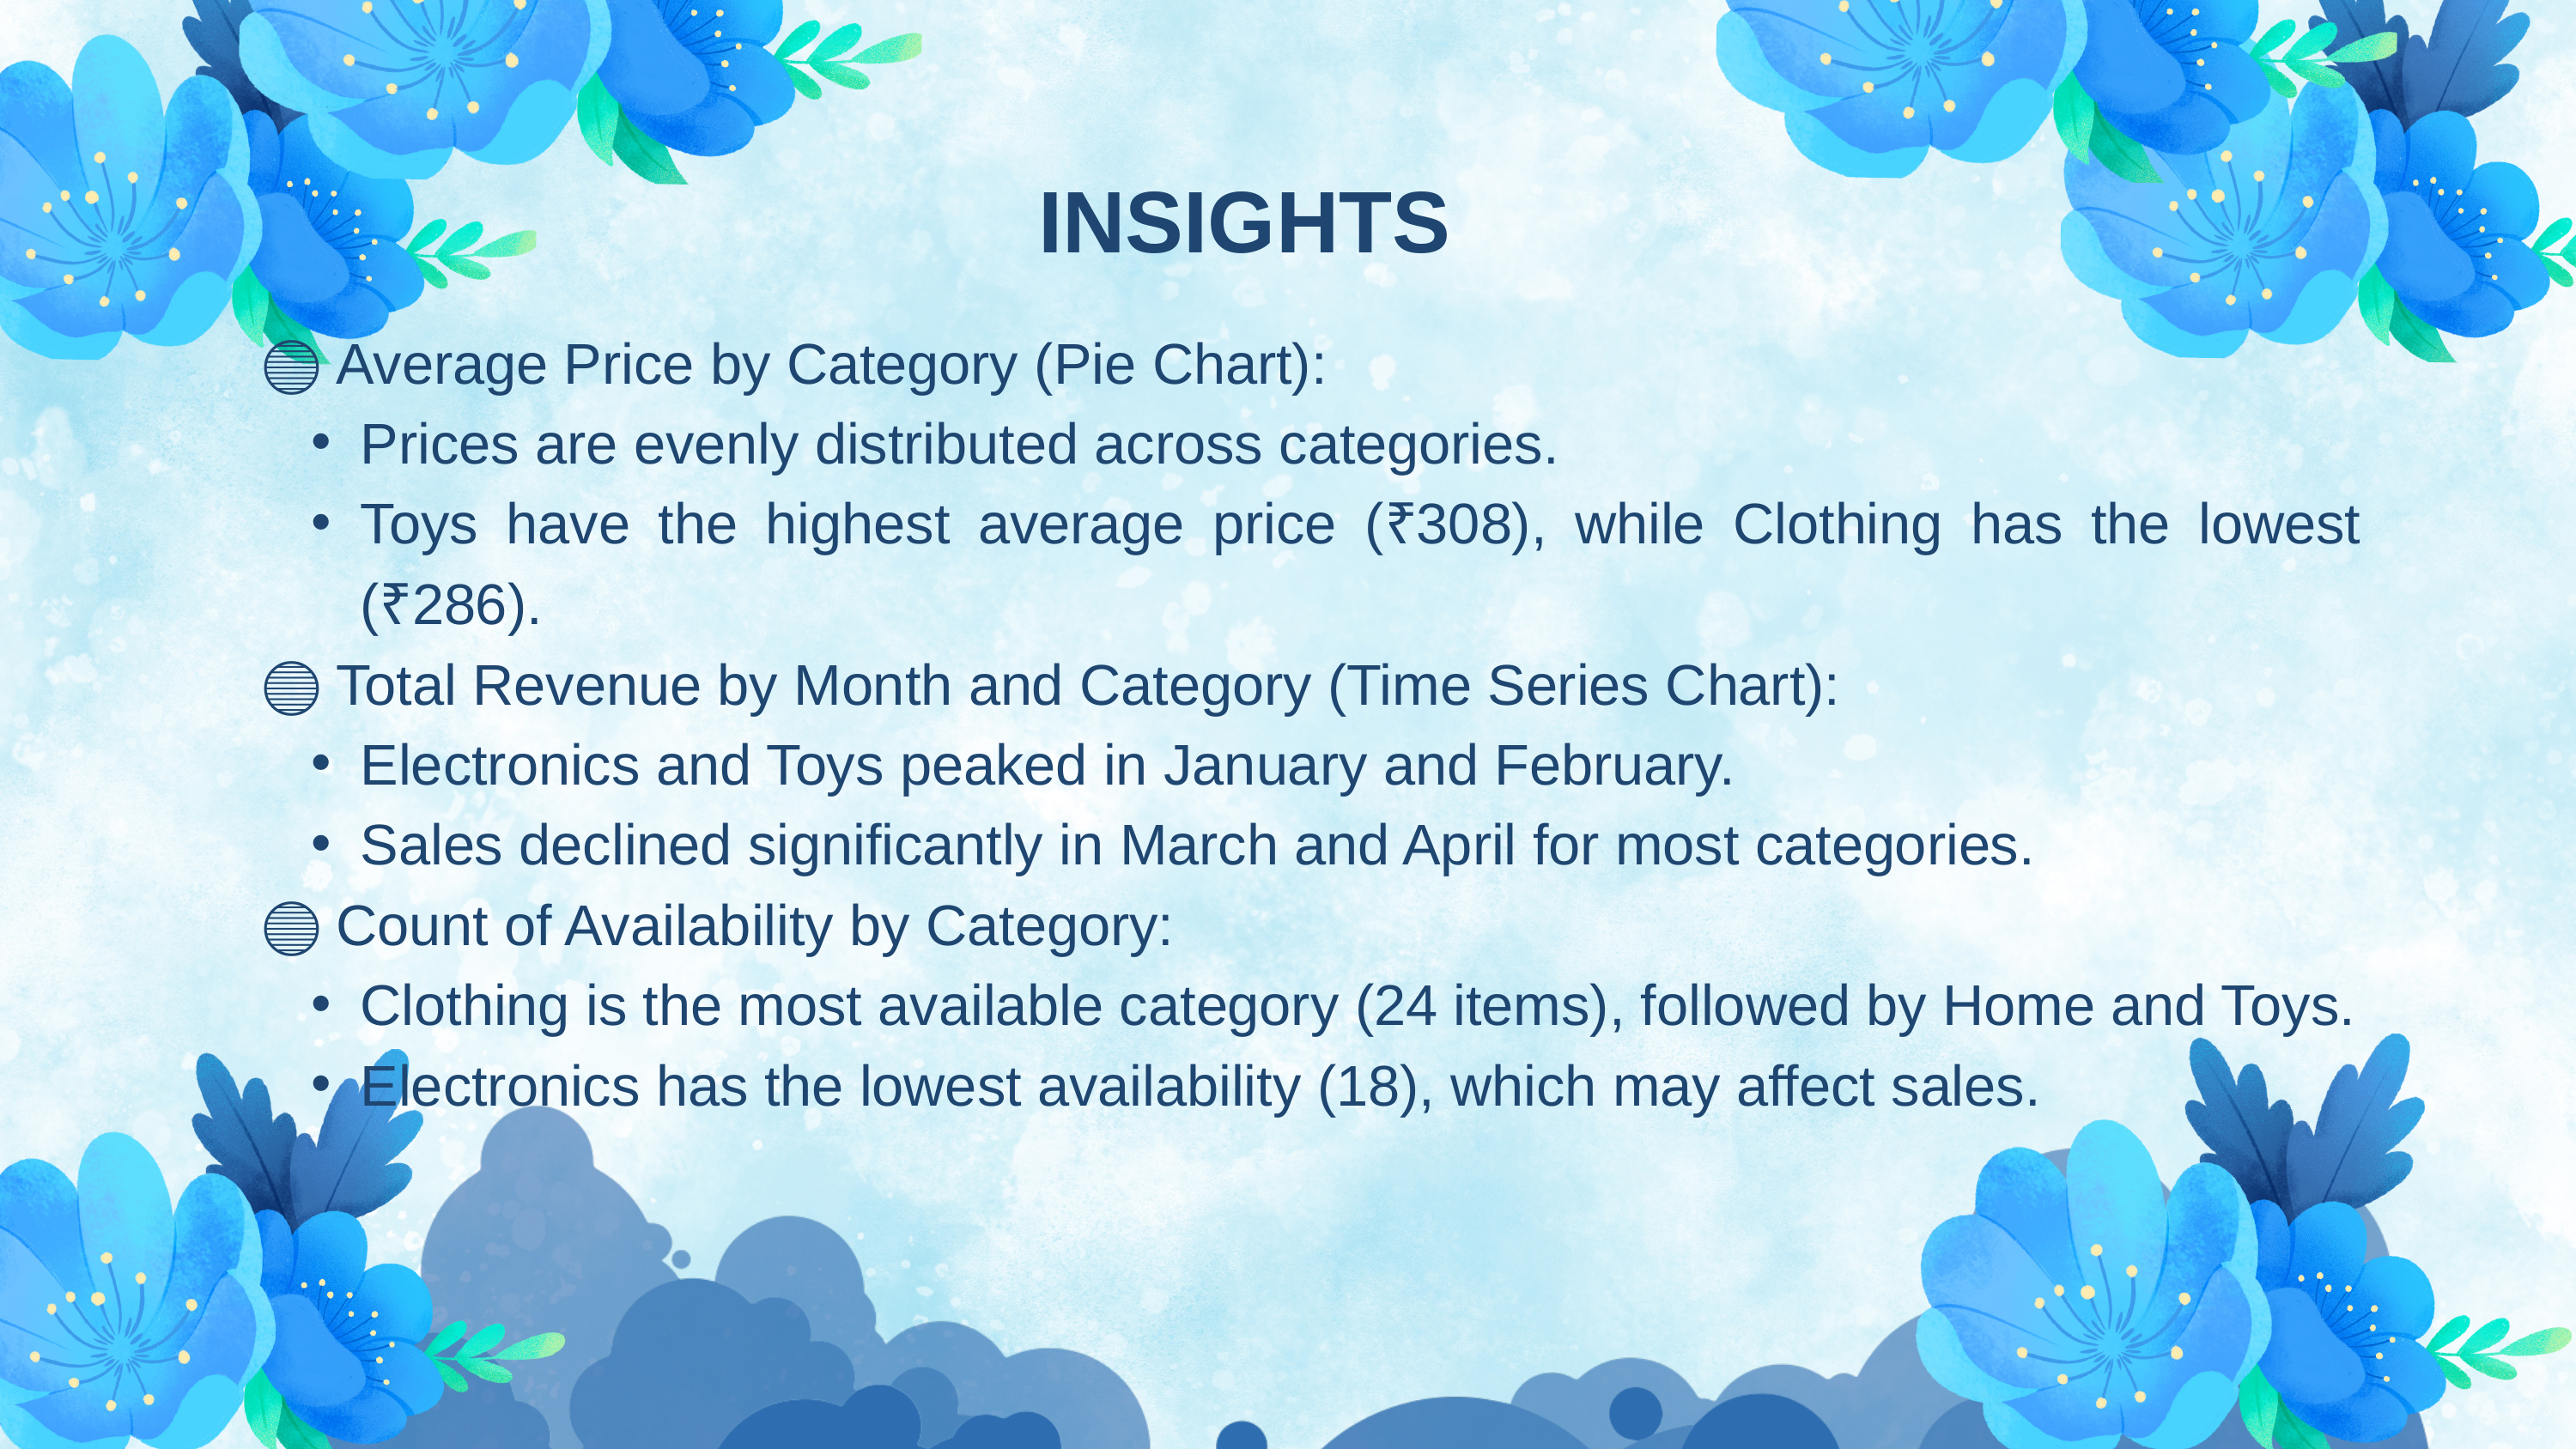

INSIGHTS
🔵 Average Price by Category (Pie Chart):
Prices are evenly distributed across categories.
Toys have the highest average price (₹308), while Clothing has the lowest (₹286).
🔵 Total Revenue by Month and Category (Time Series Chart):
Electronics and Toys peaked in January and February.
Sales declined significantly in March and April for most categories.
🔵 Count of Availability by Category:
Clothing is the most available category (24 items), followed by Home and Toys.
Electronics has the lowest availability (18), which may affect sales.